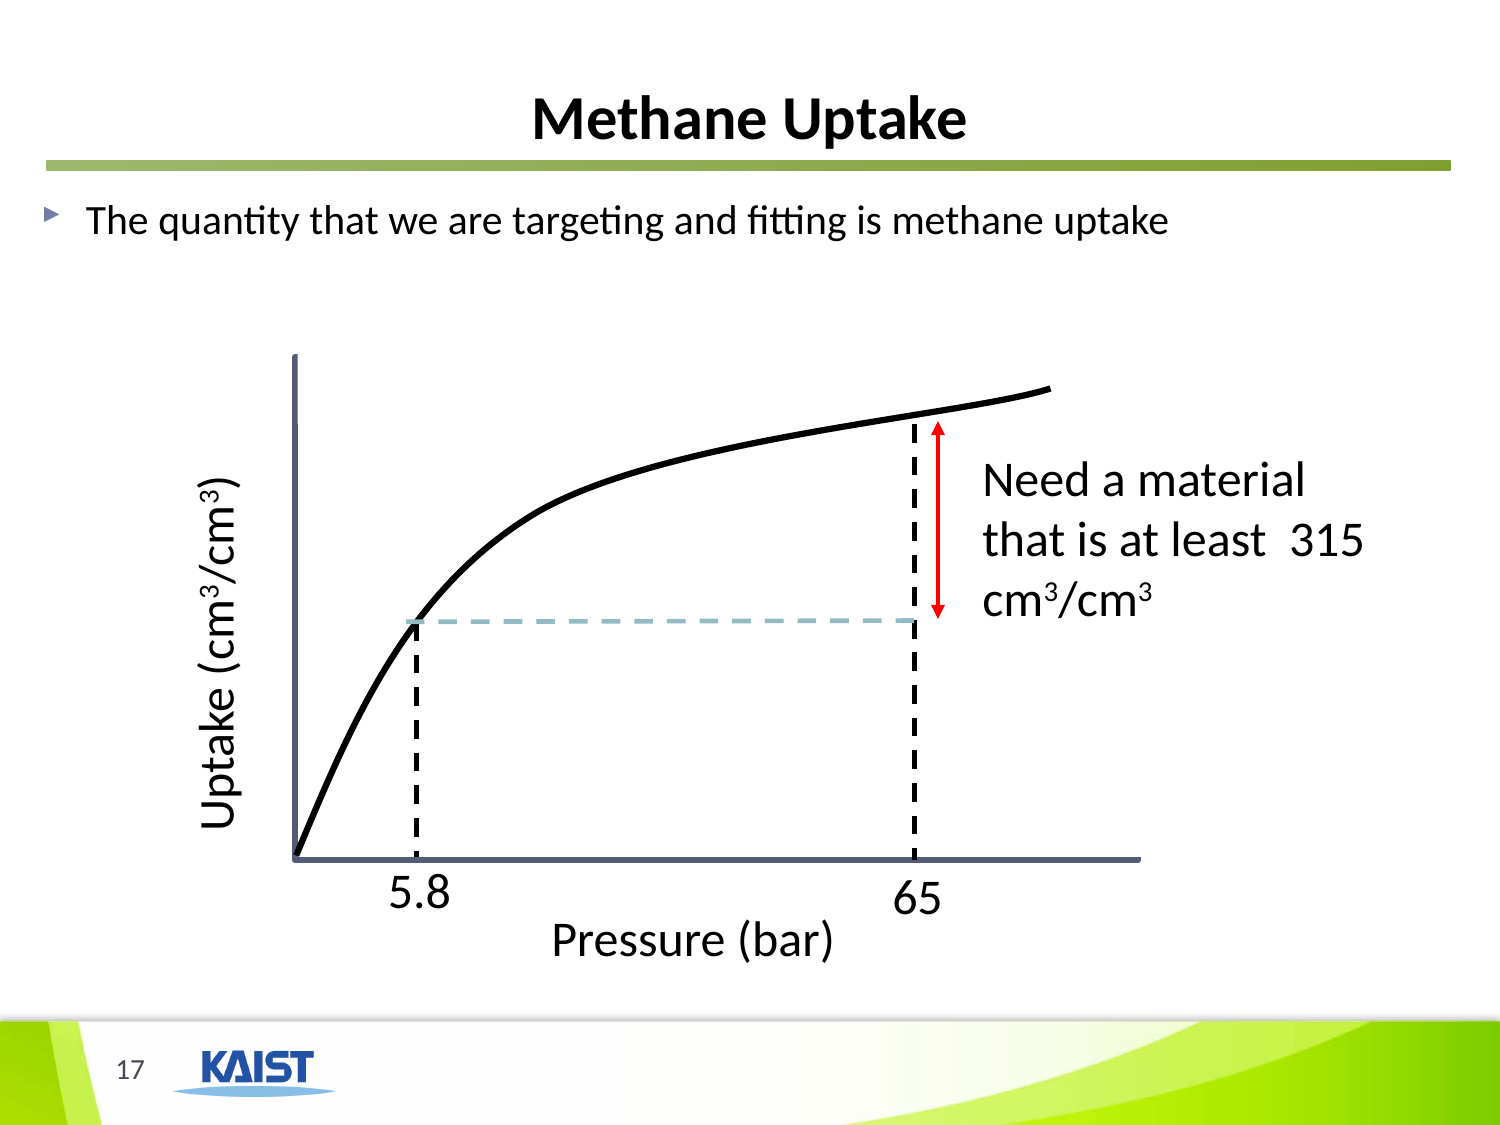

# Methane Uptake
The quantity that we are targeting and fitting is methane uptake

Uptake (cm3/cm3)
5.8
65
Pressure (bar)
Need a material that is at least  315 cm3/cm3
17